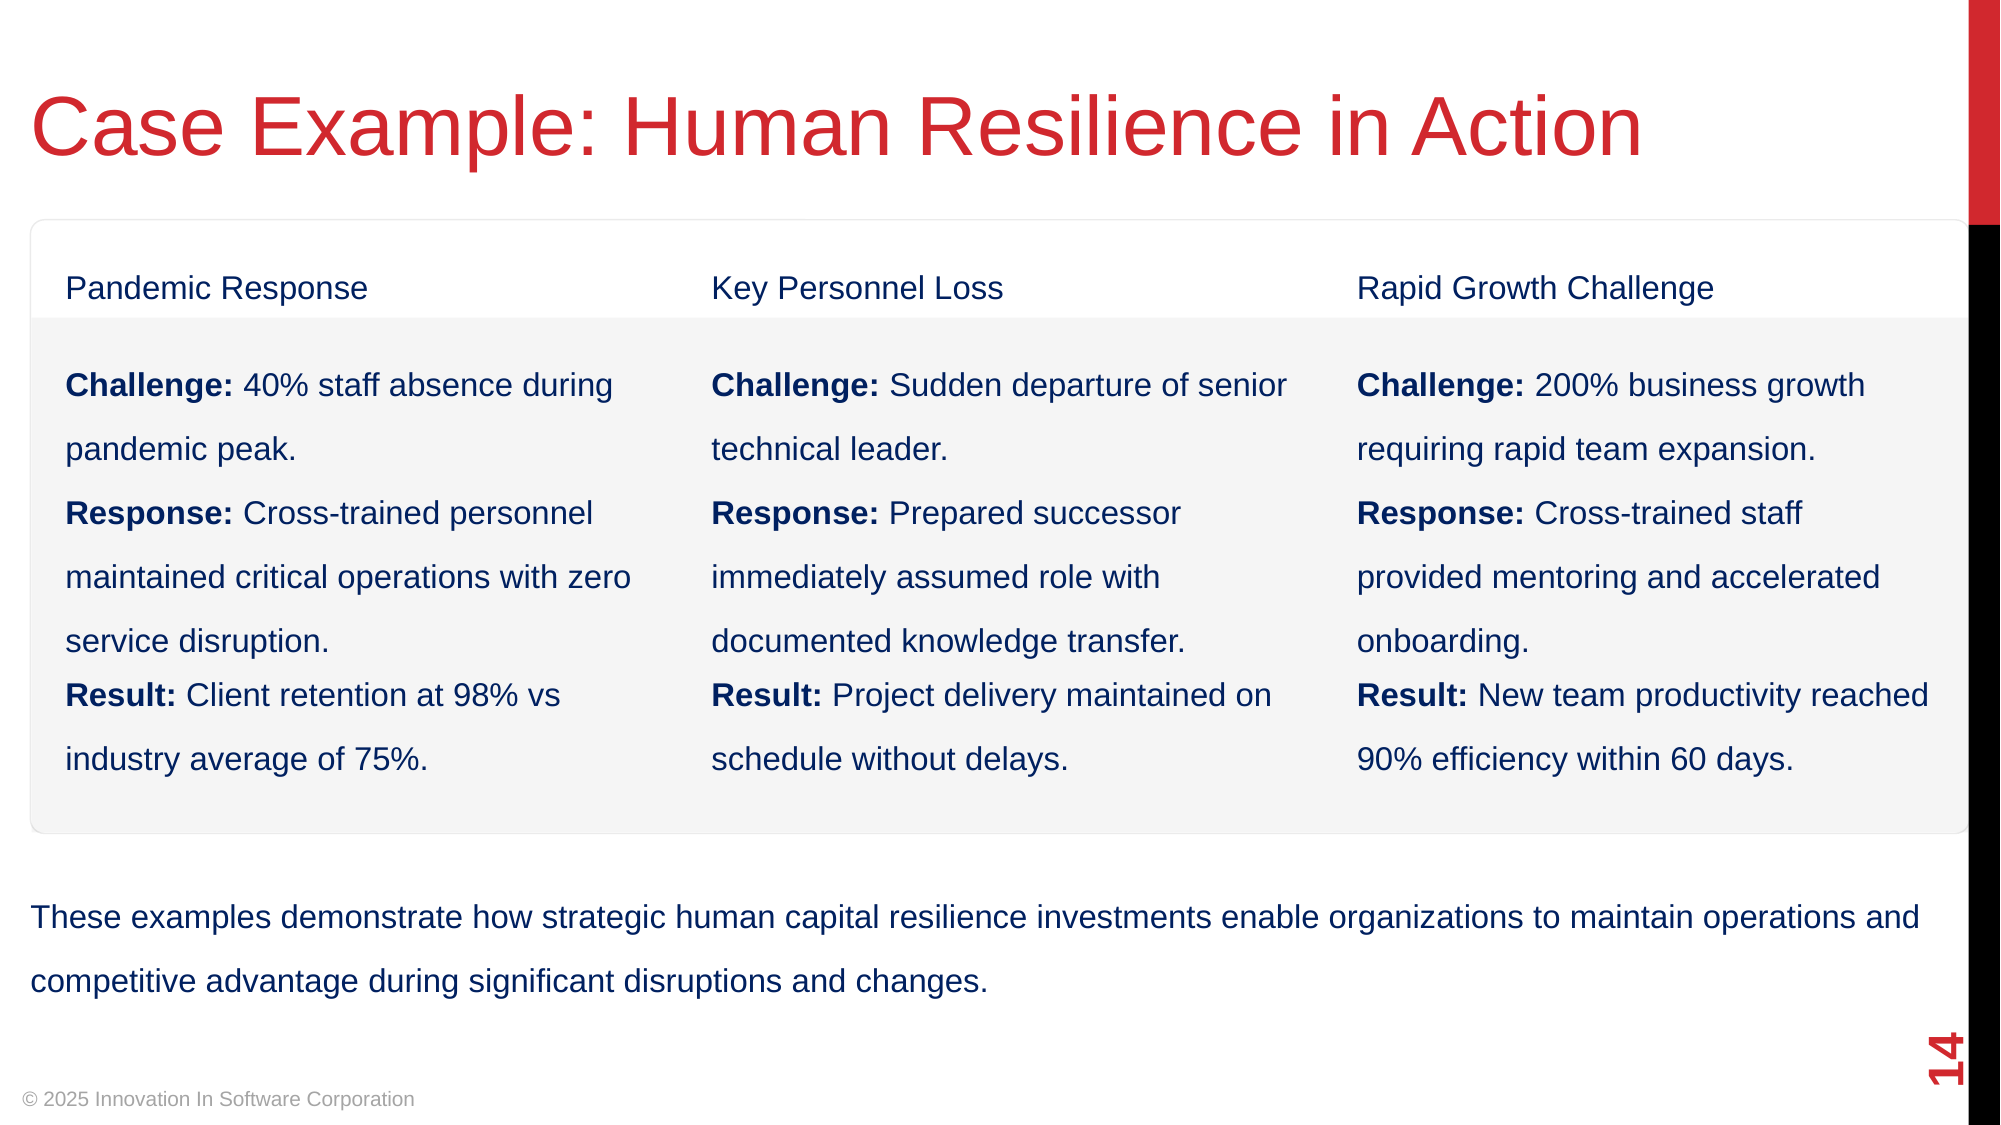

Case Example: Human Resilience in Action

Pandemic Response
Key Personnel Loss
Rapid Growth Challenge

Challenge: 40% staff absence during pandemic peak.
Challenge: Sudden departure of senior technical leader.
Challenge: 200% business growth requiring rapid team expansion.
Response: Cross-trained personnel maintained critical operations with zero service disruption.
Response: Prepared successor immediately assumed role with documented knowledge transfer.
Response: Cross-trained staff provided mentoring and accelerated onboarding.
Result: Client retention at 98% vs industry average of 75%.
Result: Project delivery maintained on schedule without delays.
Result: New team productivity reached 90% efficiency within 60 days.
These examples demonstrate how strategic human capital resilience investments enable organizations to maintain operations and competitive advantage during significant disruptions and changes.
14
© 2025 Innovation In Software Corporation